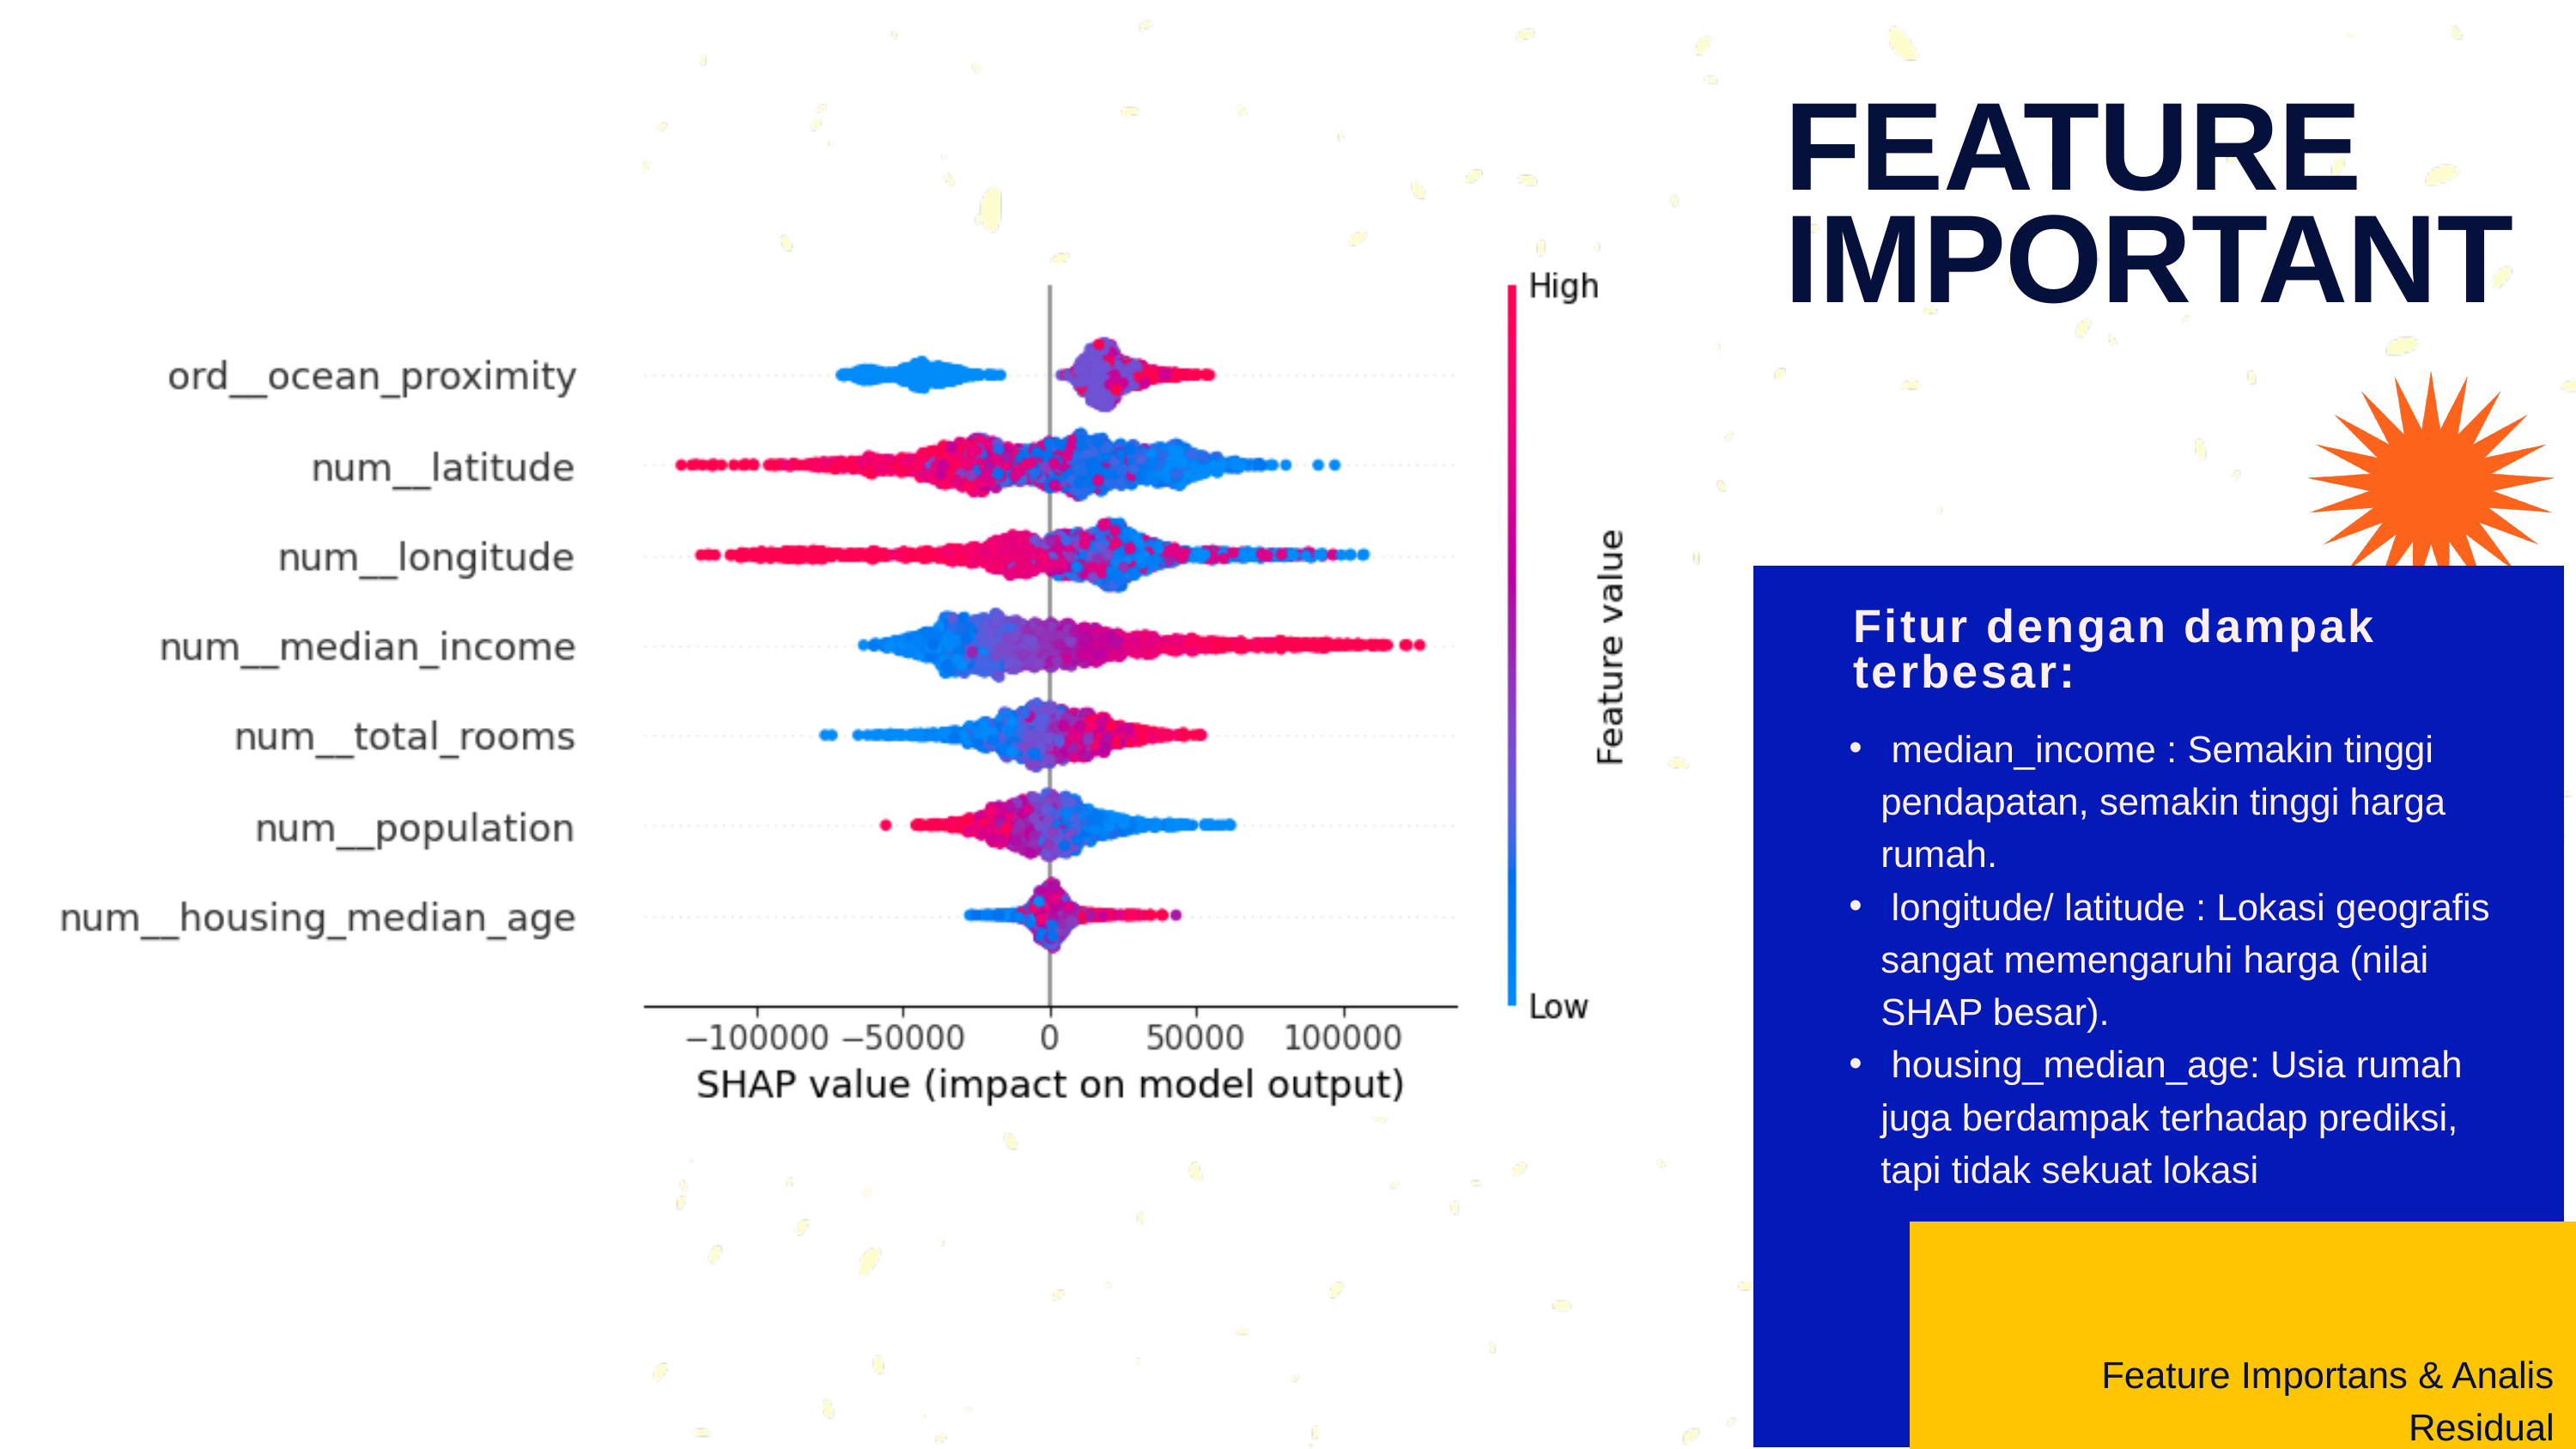

FEATURE IMPORTANT

Fitur dengan dampak terbesar:
 median_income : Semakin tinggi pendapatan, semakin tinggi harga rumah.
 longitude/ latitude : Lokasi geografis sangat memengaruhi harga (nilai SHAP besar).
 housing_median_age: Usia rumah juga berdampak terhadap prediksi, tapi tidak sekuat lokasi

Feature Importans & Analis Residual